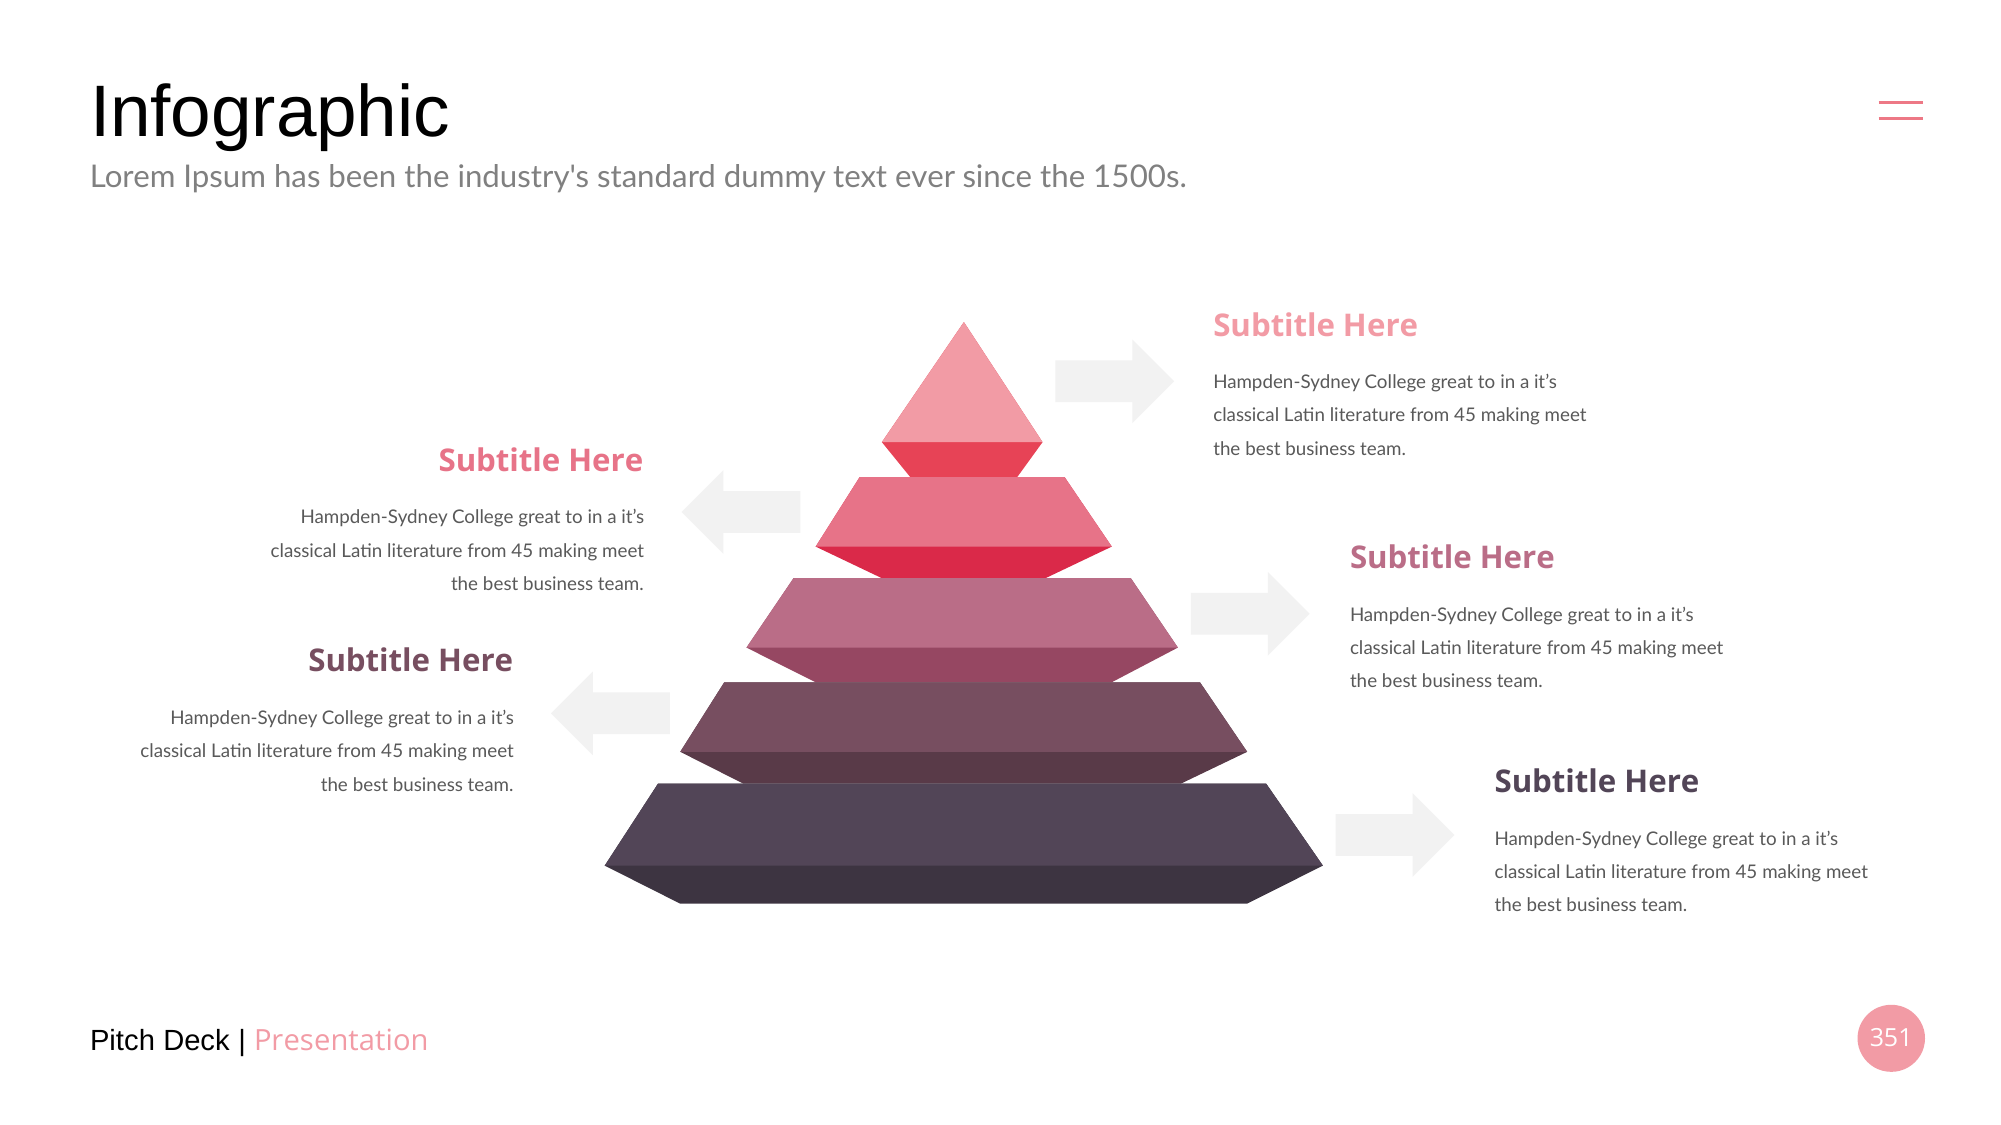

# Infographic
Lorem Ipsum has been the industry's standard dummy text ever since the 1500s.
Subtitle Here

Hampden-Sydney College great to in a it’s classical Latin literature from 45 making meet the best business team.
Subtitle Here
Hampden-Sydney College great to in a it’s classical Latin literature from 45 making meet the best business team.
Subtitle Here
Hampden-Sydney College great to in a it’s classical Latin literature from 45 making meet the best business team.
Subtitle Here
Hampden-Sydney College great to in a it’s classical Latin literature from 45 making meet the best business team.
Subtitle Here
Hampden-Sydney College great to in a it’s classical Latin literature from 45 making meet the best business team.
Pitch Deck | Presentation
351